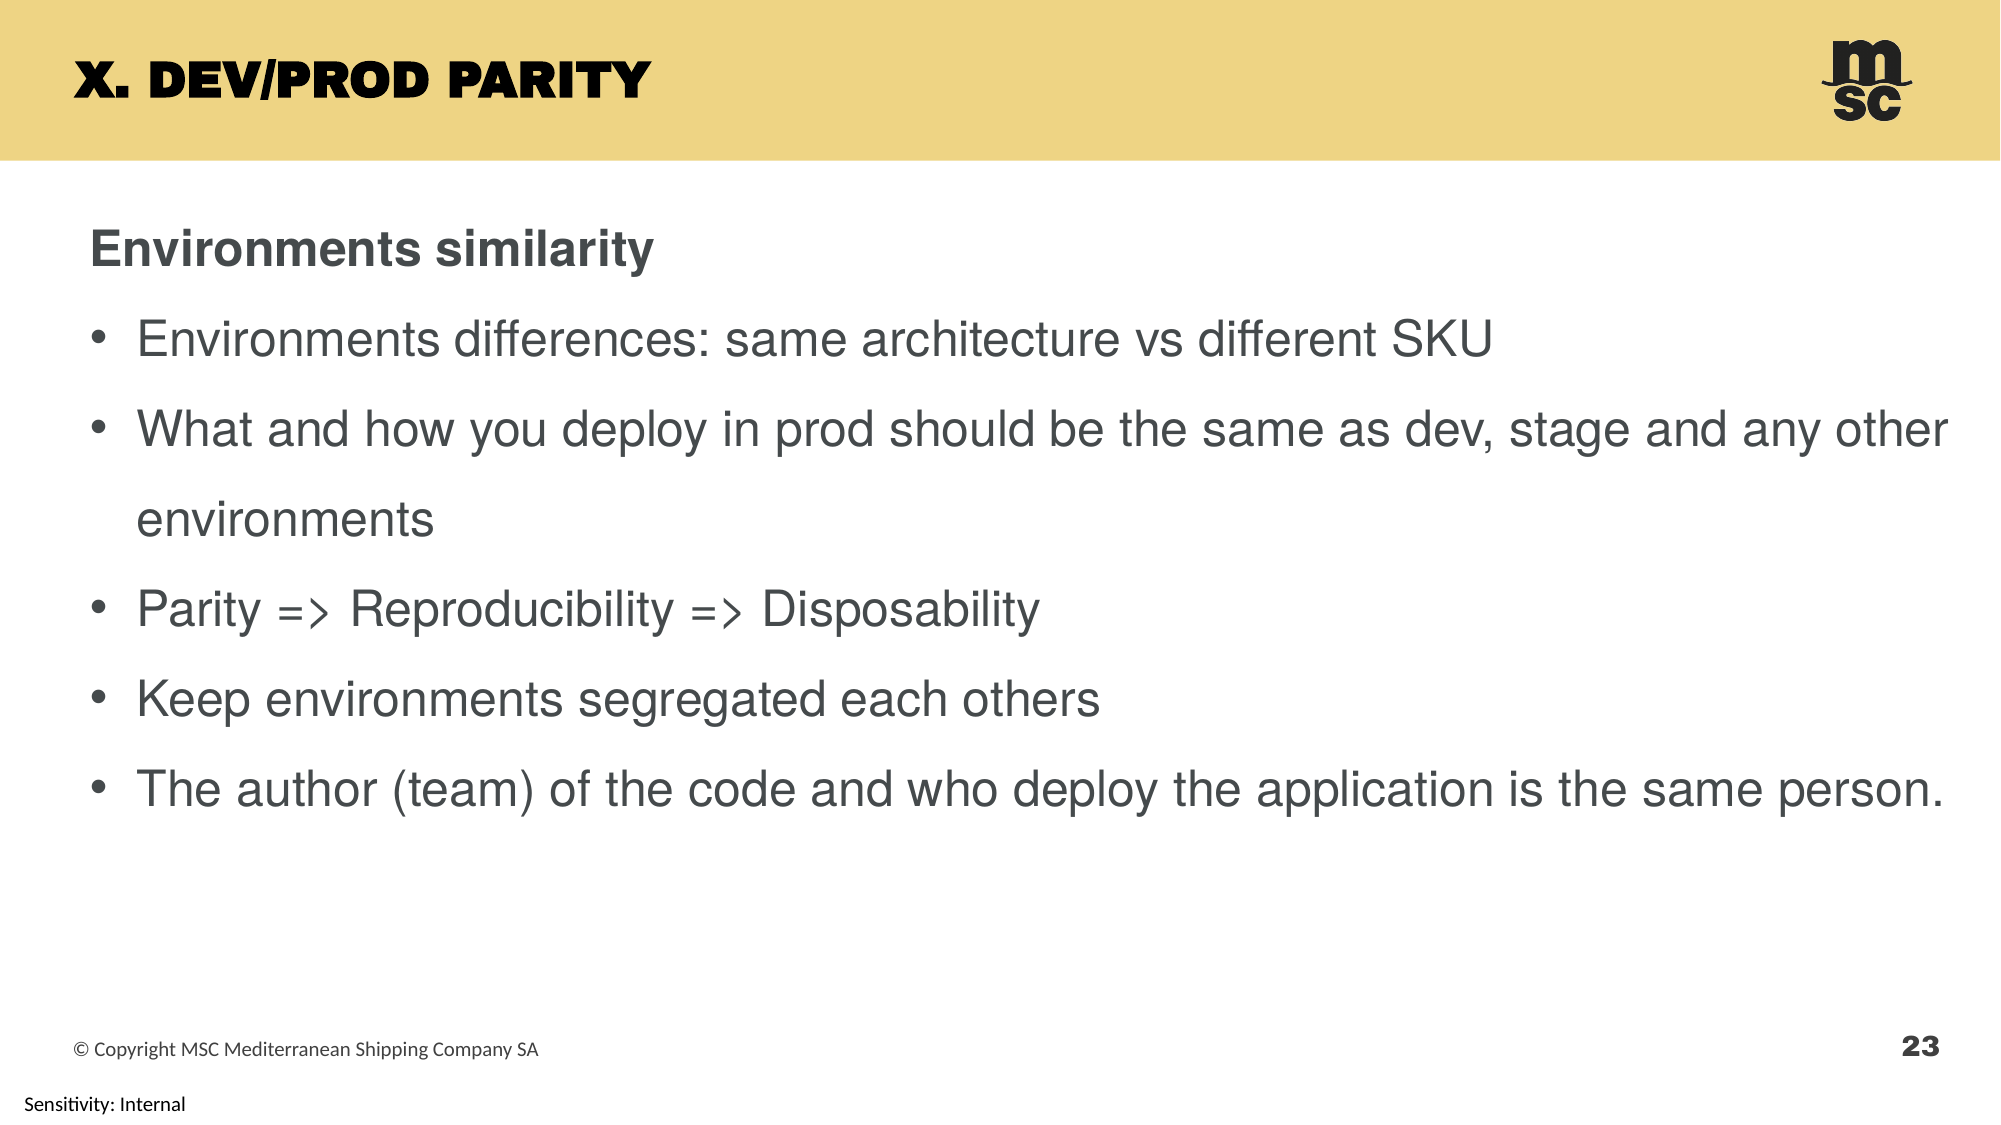

# X. Dev/prod parity
Environments similarity
Environments differences: same architecture vs different SKU
What and how you deploy in prod should be the same as dev, stage and any other environments
Parity => Reproducibility => Disposability
Keep environments segregated each others
The author (team) of the code and who deploy the application is the same person.

23
© Copyright MSC Mediterranean Shipping Company SA